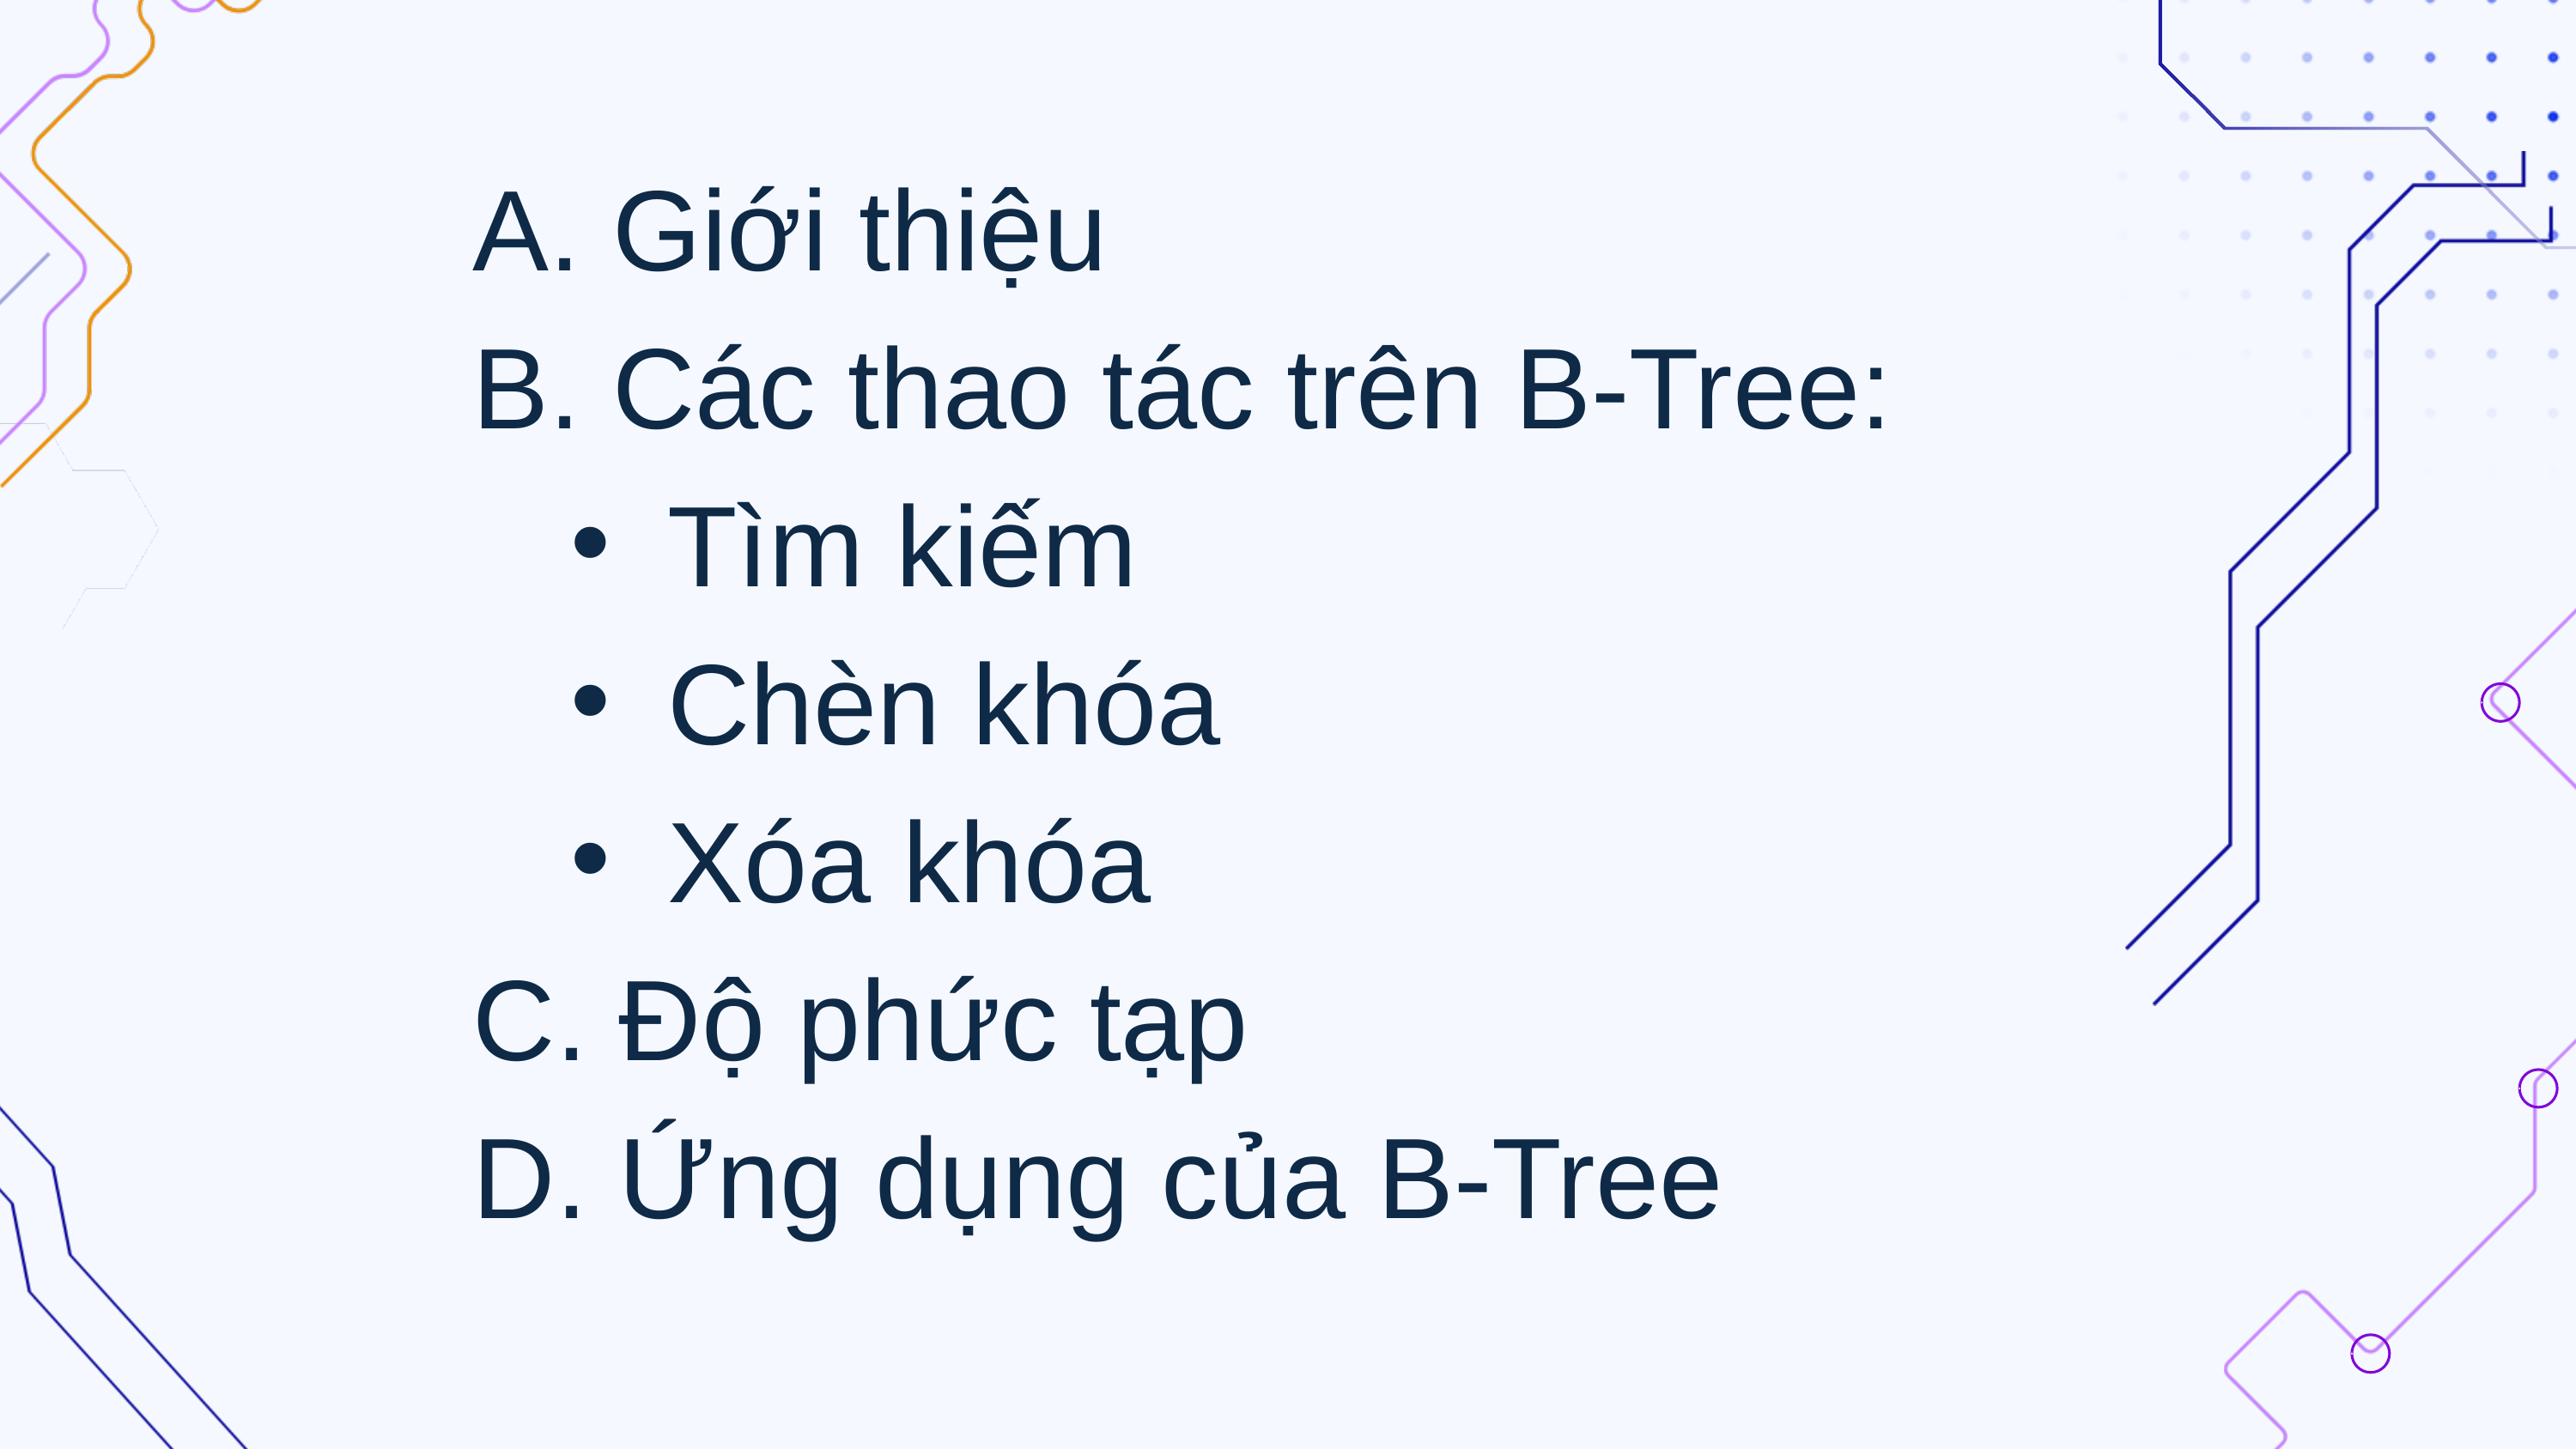

A. Giới thiệu
B. Các thao tác trên B-Tree:
Tìm kiếm
Chèn khóa
Xóa khóa
C. Độ phức tạp
D. Ứng dụng của B-Tree